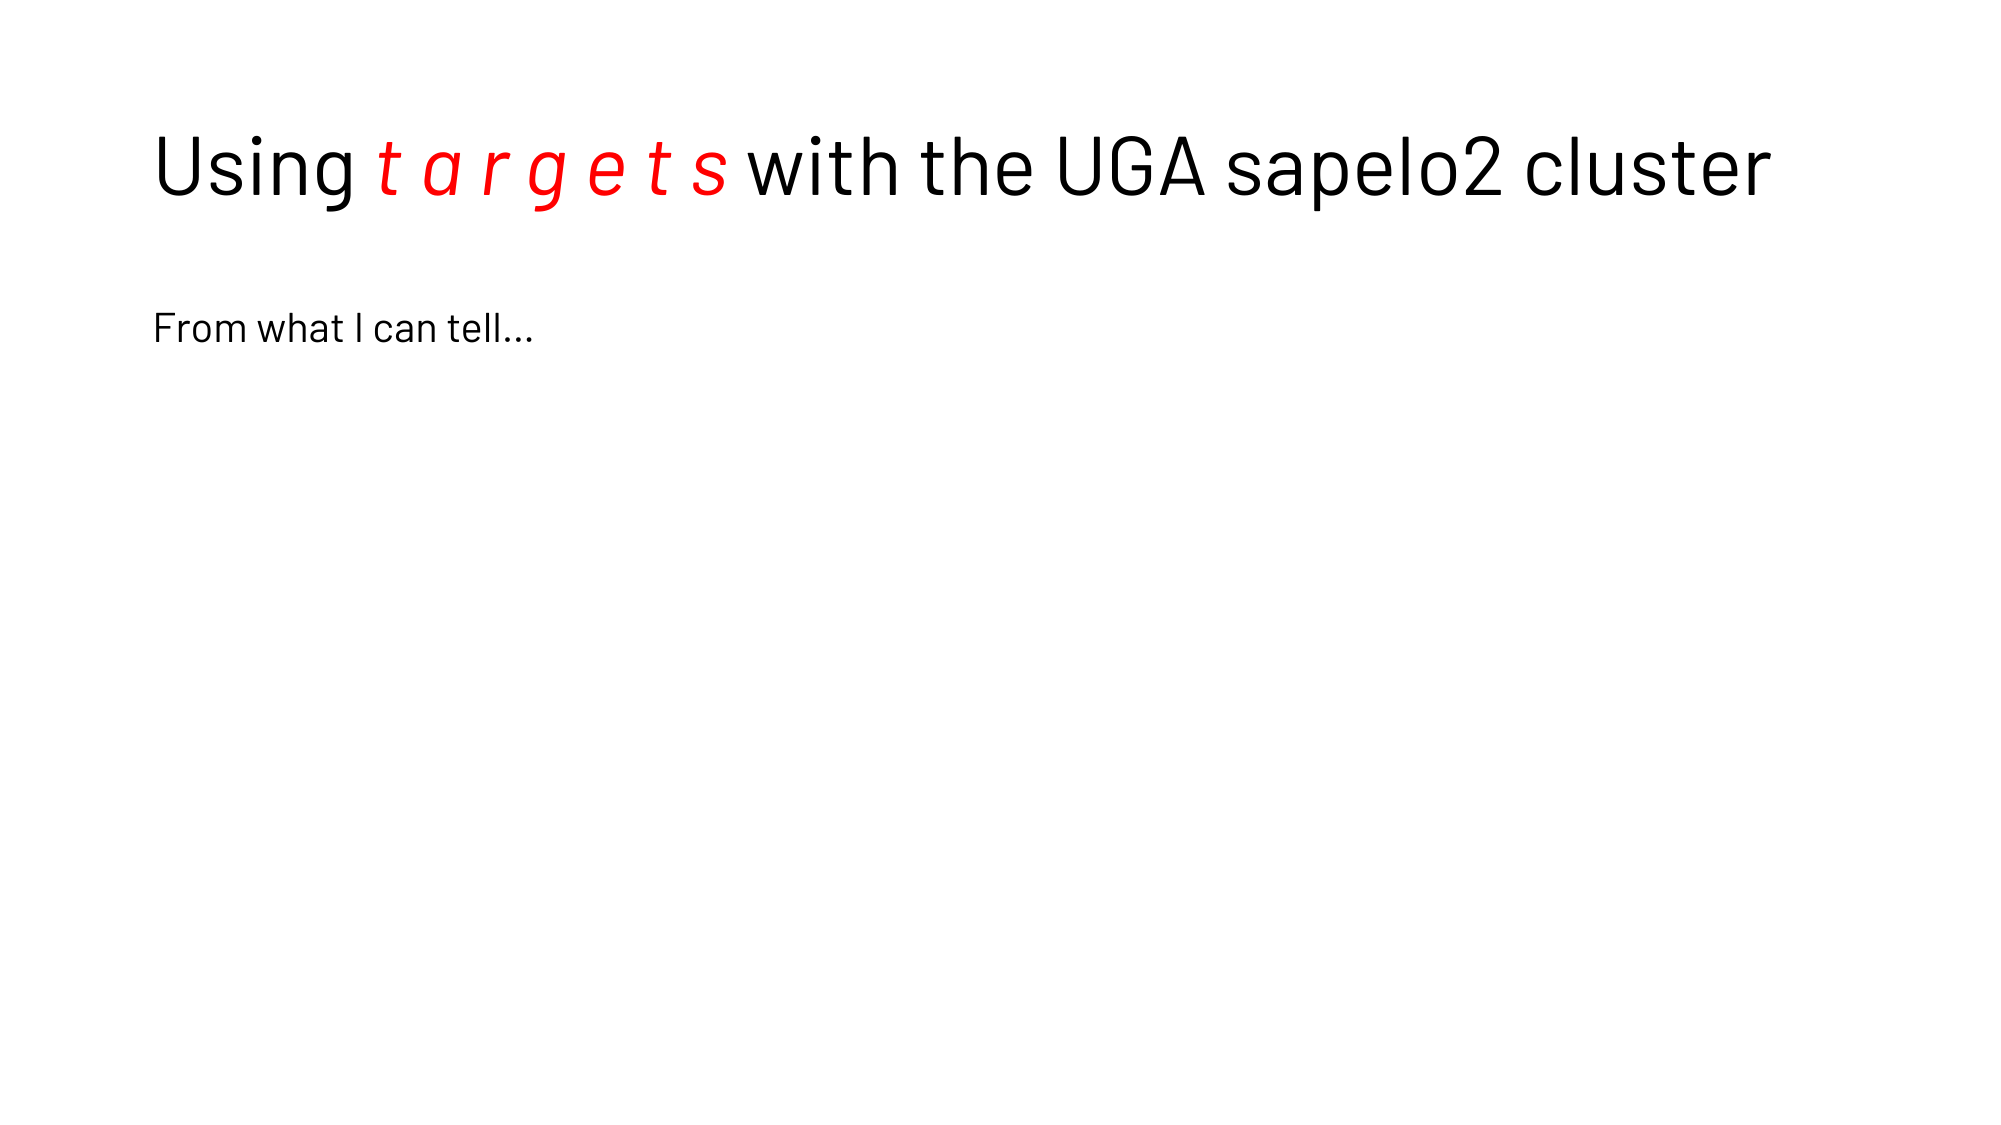

# Using t a r g e t s with the UGA sapelo2 cluster
From what I can tell…